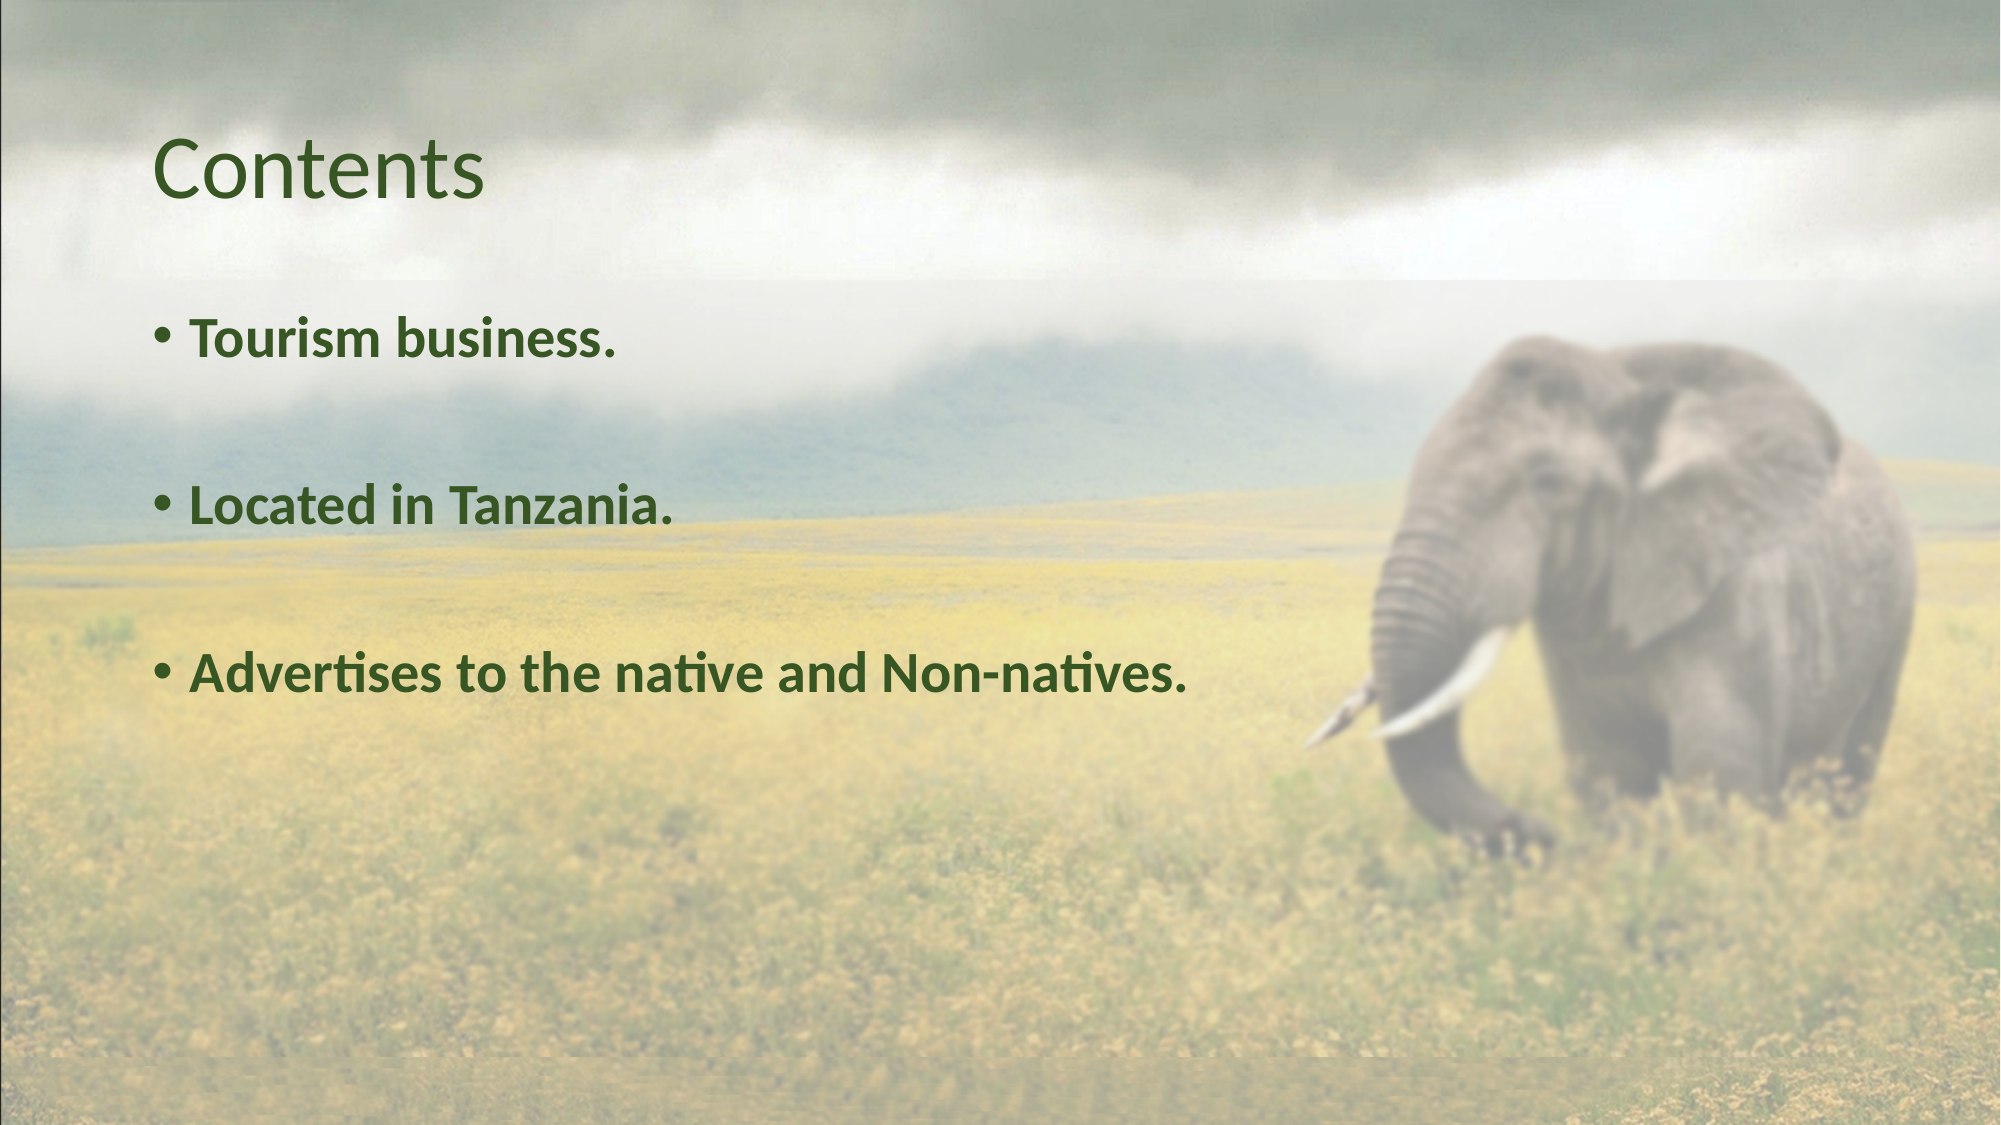

# Contents
Tourism business.

Located in Tanzania.

Advertises to the native and Non-natives.